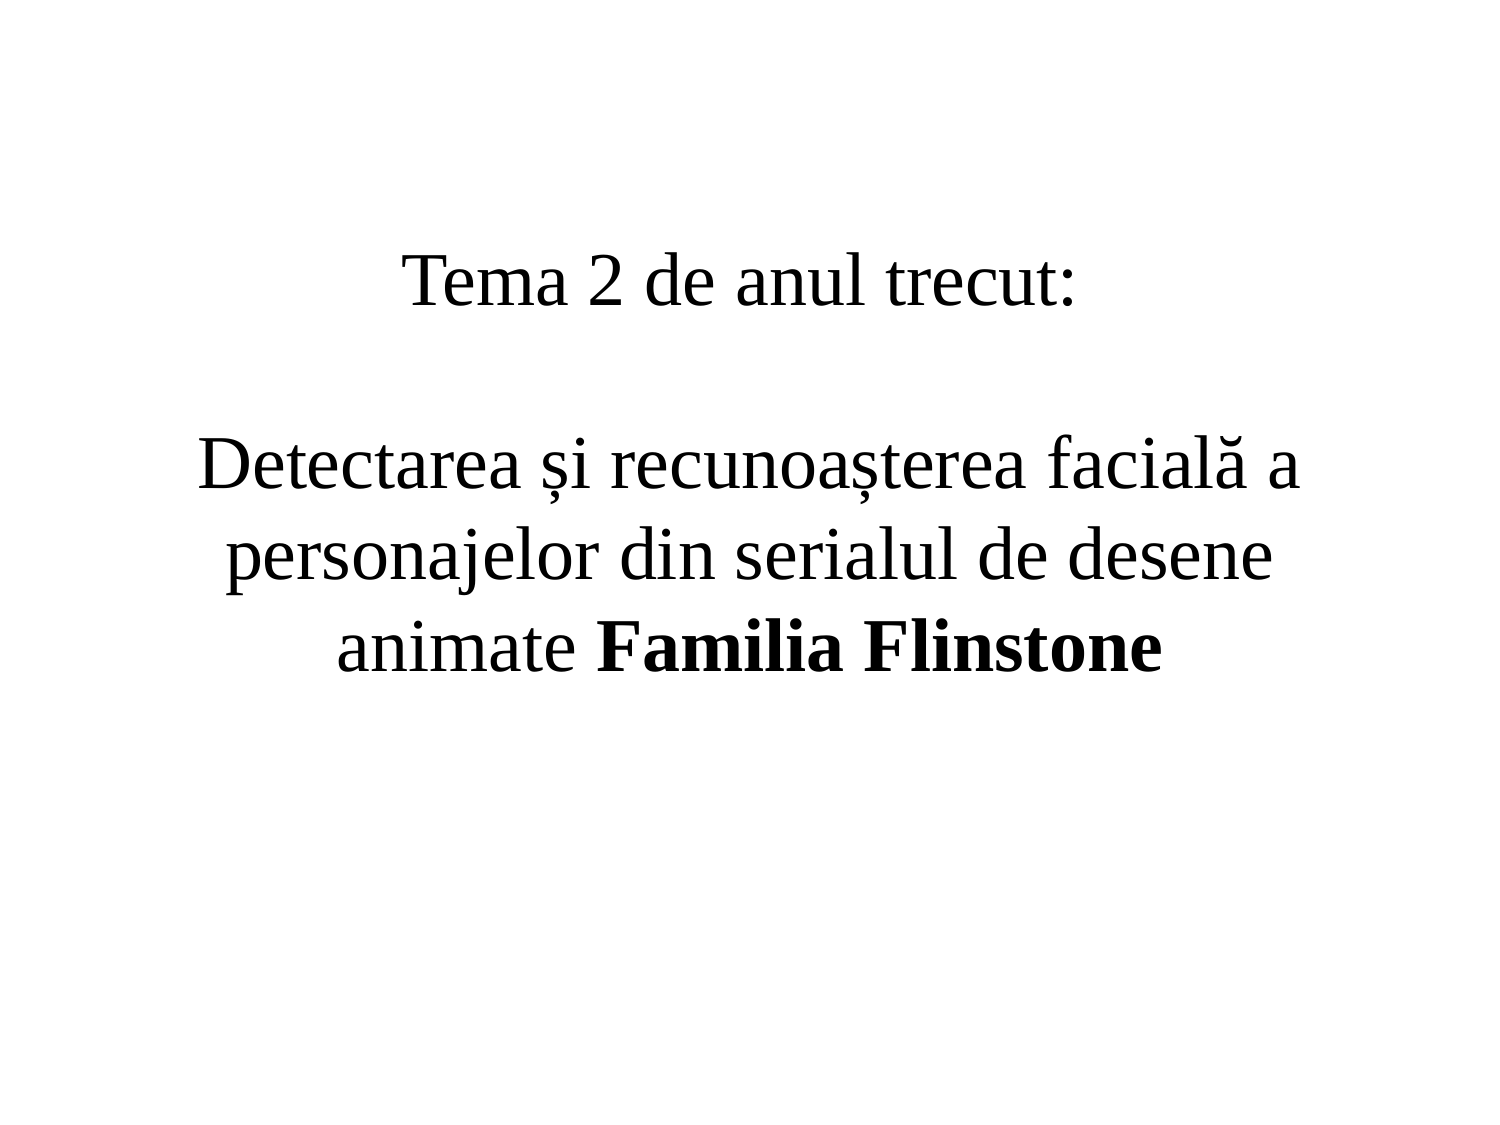

# Tema 2 de anul trecut: Detectarea și recunoașterea facială a personajelor din serialul de desene animate Familia Flinstone